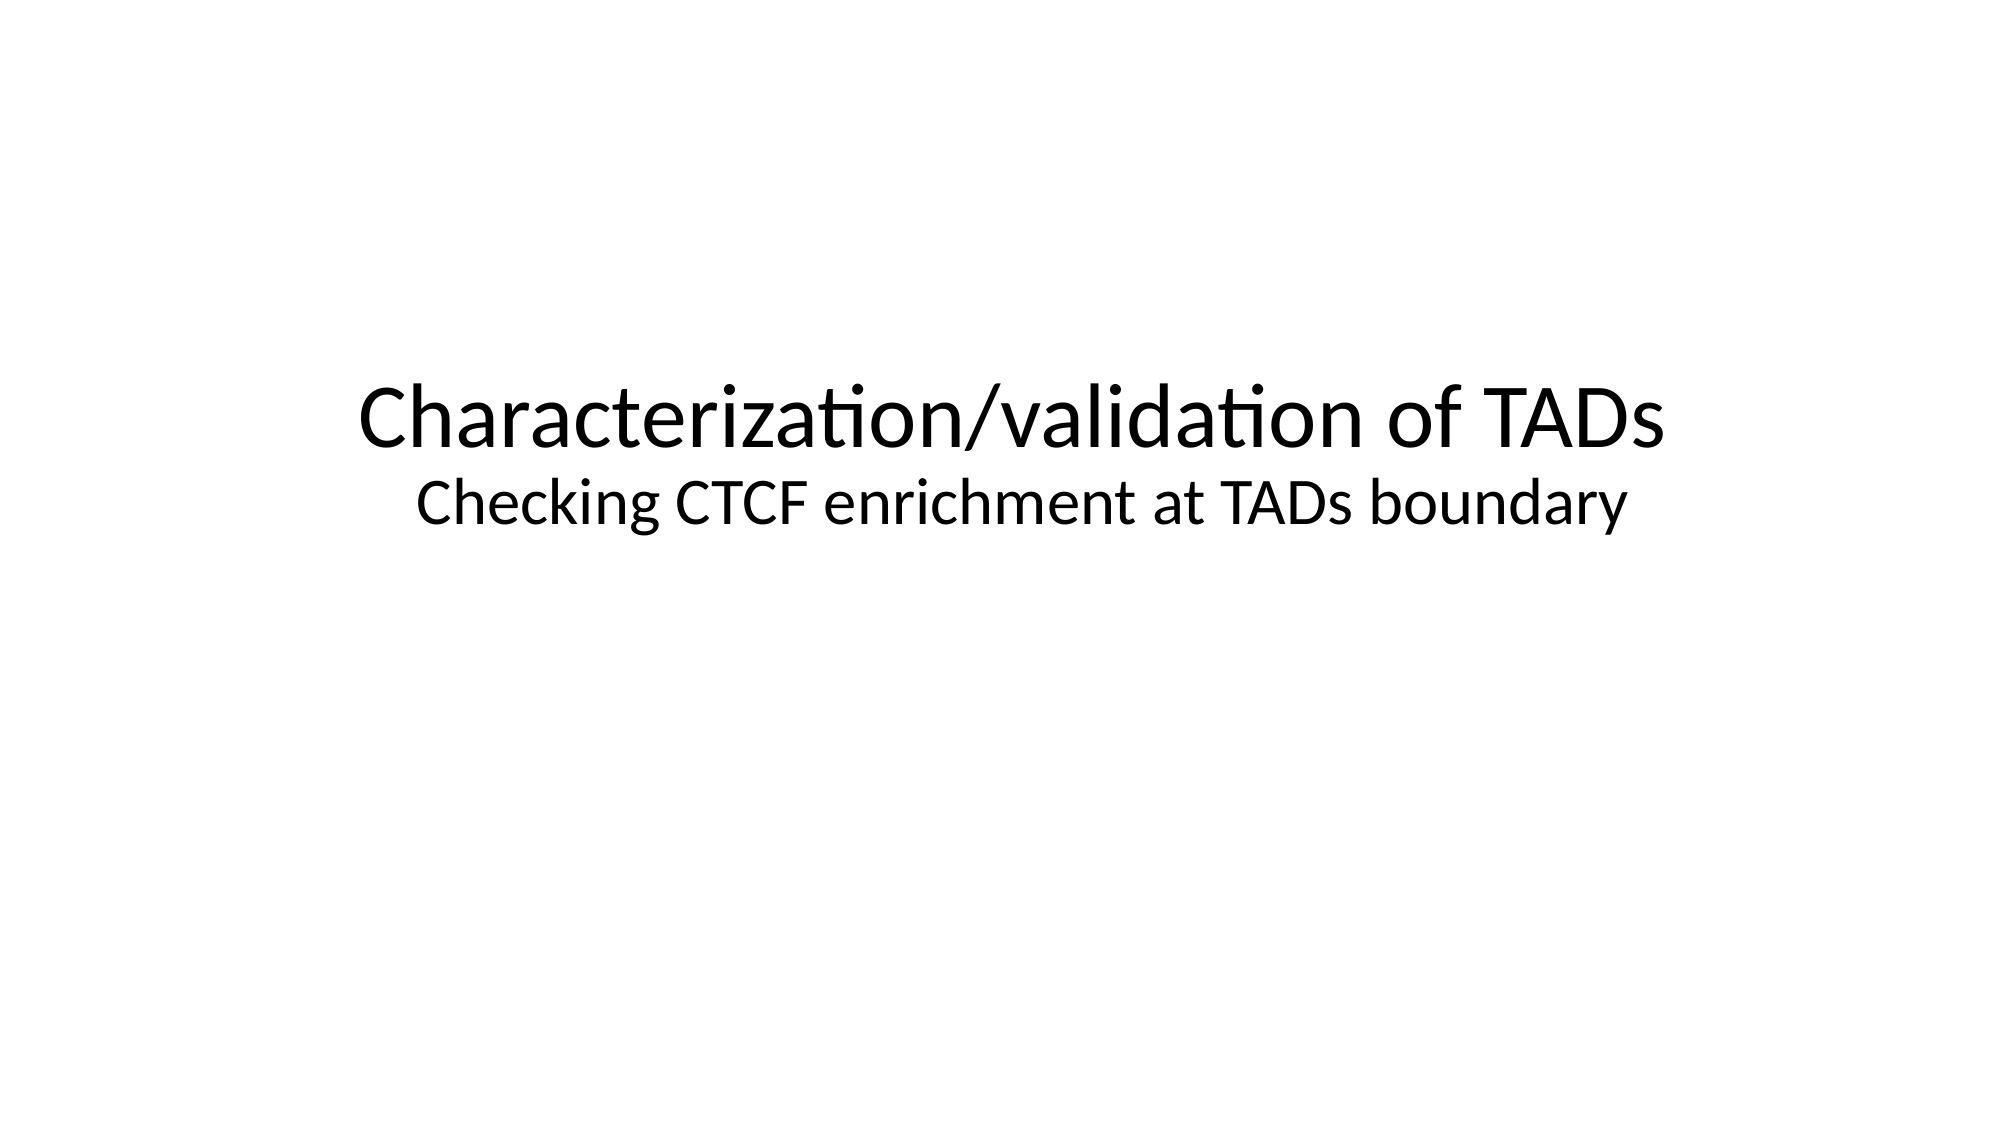

# Characterization/validation of TADs Checking CTCF enrichment at TADs boundary